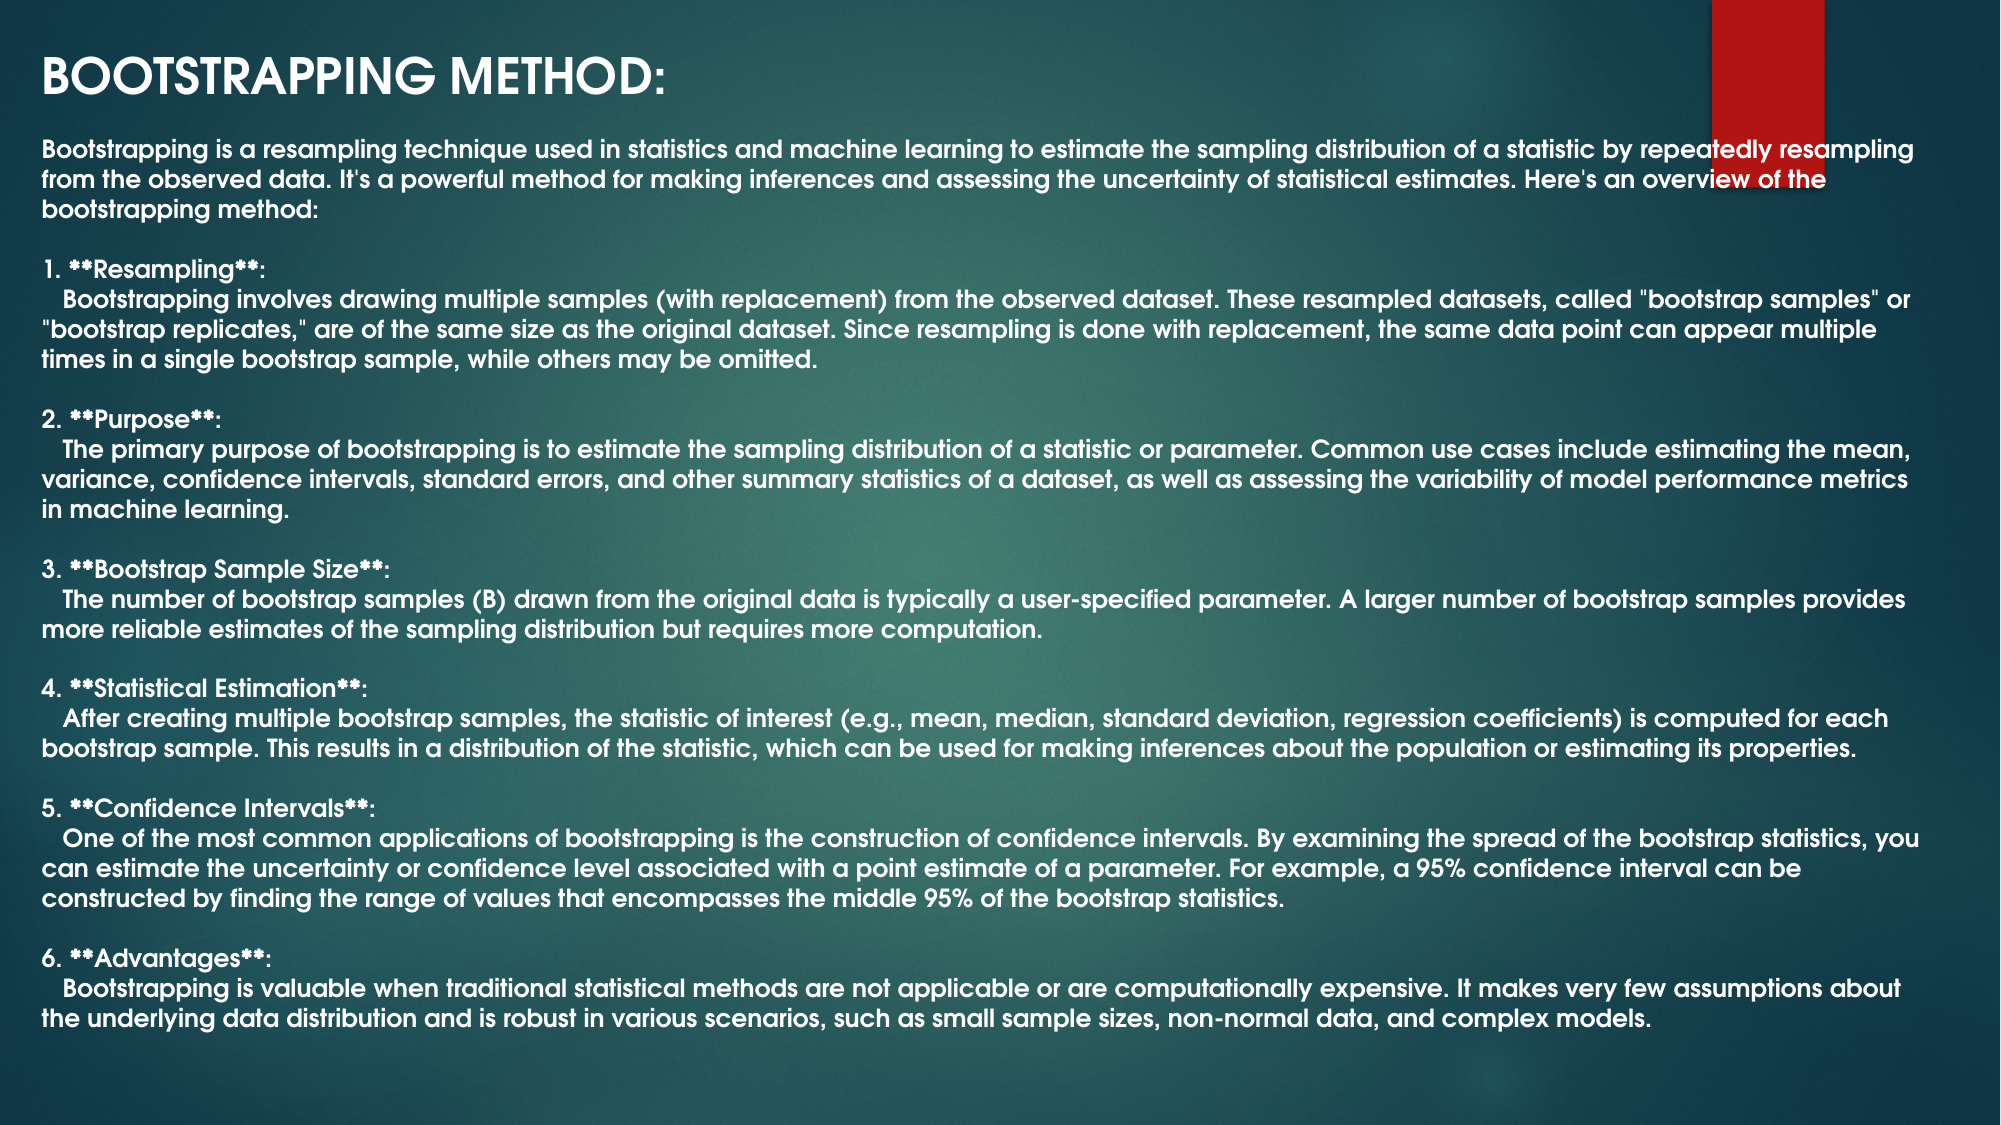

BOOTSTRAPPING METHOD:

Bootstrapping is a resampling technique used in statistics and machine learning to estimate the sampling distribution of a statistic by repeatedly resampling from the observed data. It's a powerful method for making inferences and assessing the uncertainty of statistical estimates. Here's an overview of the bootstrapping method:

1. **Resampling**:
   Bootstrapping involves drawing multiple samples (with replacement) from the observed dataset. These resampled datasets, called "bootstrap samples" or "bootstrap replicates," are of the same size as the original dataset. Since resampling is done with replacement, the same data point can appear multiple times in a single bootstrap sample, while others may be omitted.

2. **Purpose**:
   The primary purpose of bootstrapping is to estimate the sampling distribution of a statistic or parameter. Common use cases include estimating the mean, variance, confidence intervals, standard errors, and other summary statistics of a dataset, as well as assessing the variability of model performance metrics in machine learning.

3. **Bootstrap Sample Size**:
   The number of bootstrap samples (B) drawn from the original data is typically a user-specified parameter. A larger number of bootstrap samples provides more reliable estimates of the sampling distribution but requires more computation.

4. **Statistical Estimation**:
   After creating multiple bootstrap samples, the statistic of interest (e.g., mean, median, standard deviation, regression coefficients) is computed for each bootstrap sample. This results in a distribution of the statistic, which can be used for making inferences about the population or estimating its properties.

5. **Confidence Intervals**:
   One of the most common applications of bootstrapping is the construction of confidence intervals. By examining the spread of the bootstrap statistics, you can estimate the uncertainty or confidence level associated with a point estimate of a parameter. For example, a 95% confidence interval can be constructed by finding the range of values that encompasses the middle 95% of the bootstrap statistics.

6. **Advantages**:
   Bootstrapping is valuable when traditional statistical methods are not applicable or are computationally expensive. It makes very few assumptions about the underlying data distribution and is robust in various scenarios, such as small sample sizes, non-normal data, and complex models.